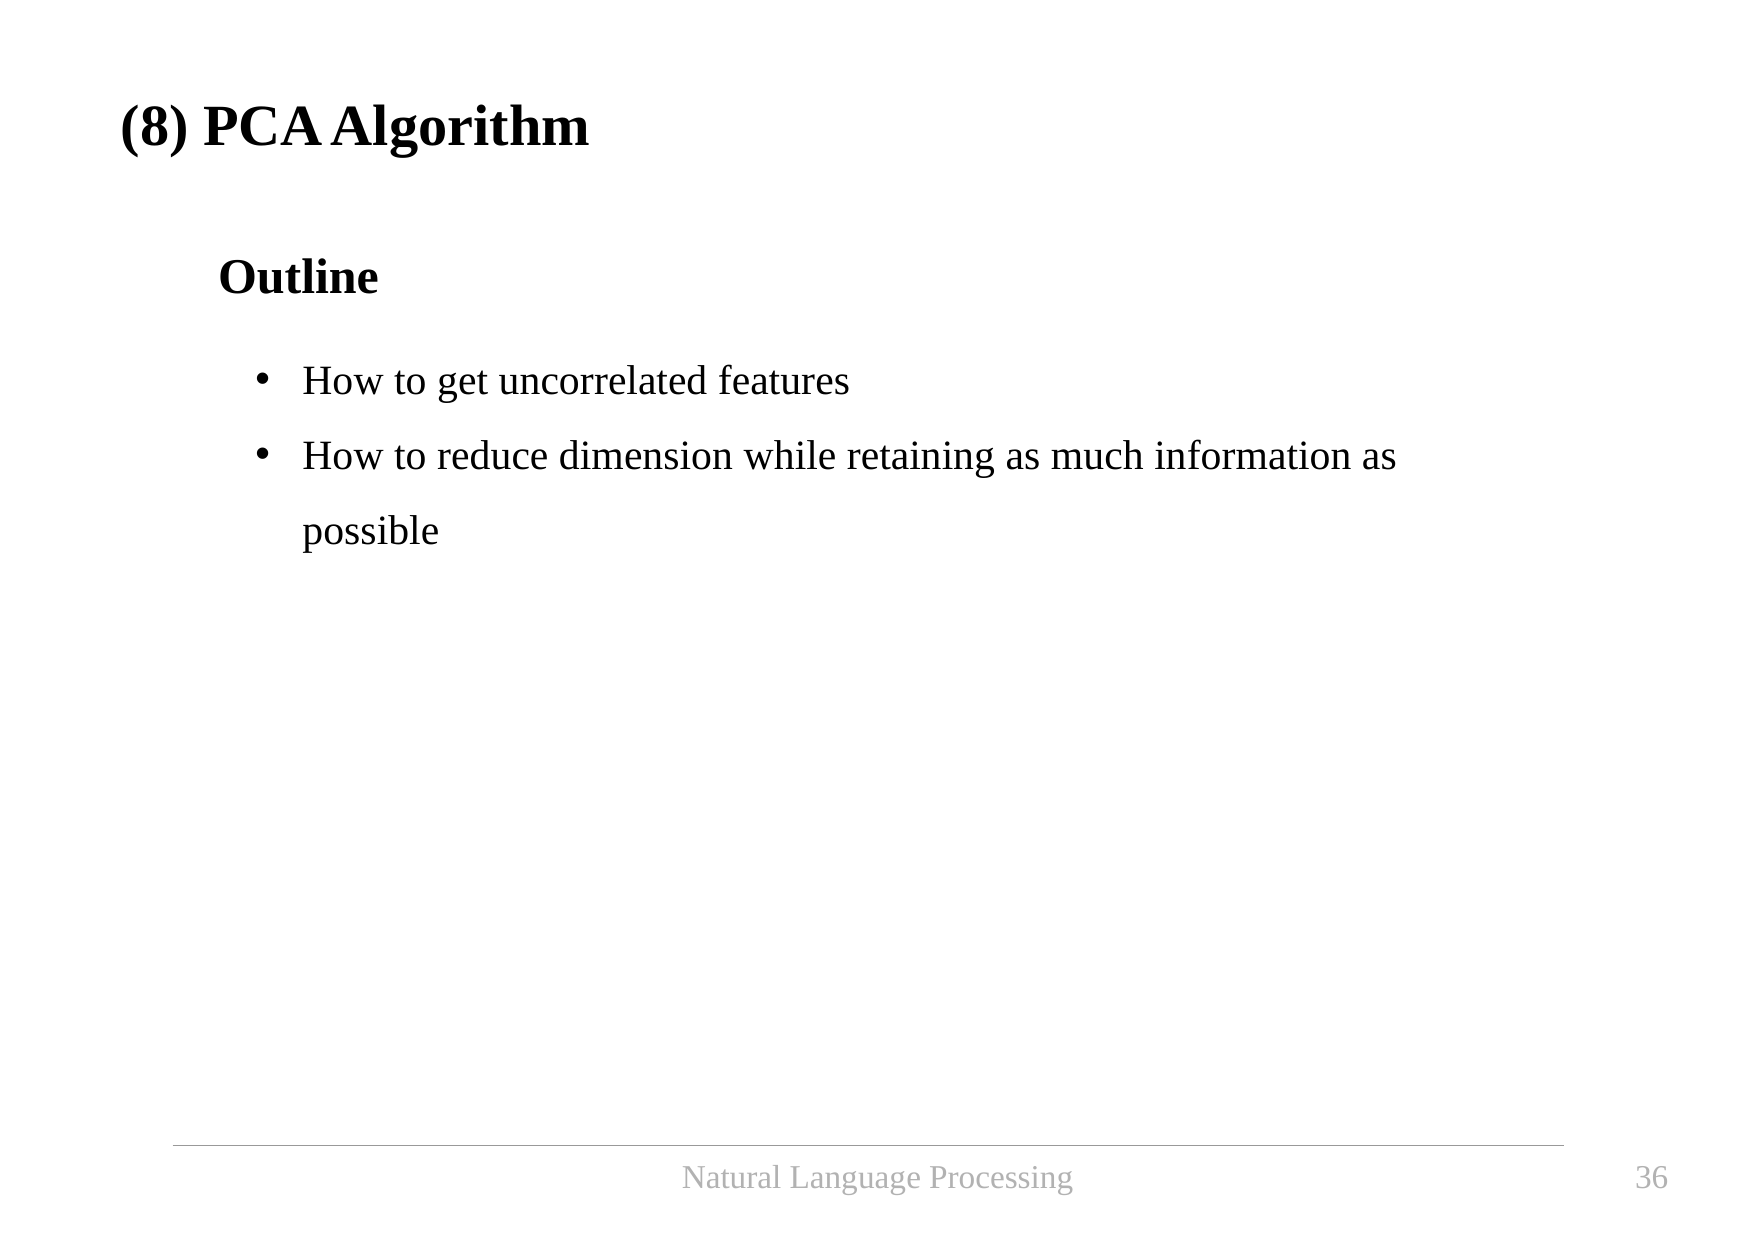

(8) PCA Algorithm
Outline
How to get uncorrelated features
How to reduce dimension while retaining as much information as possible

Natural Language Processing
36